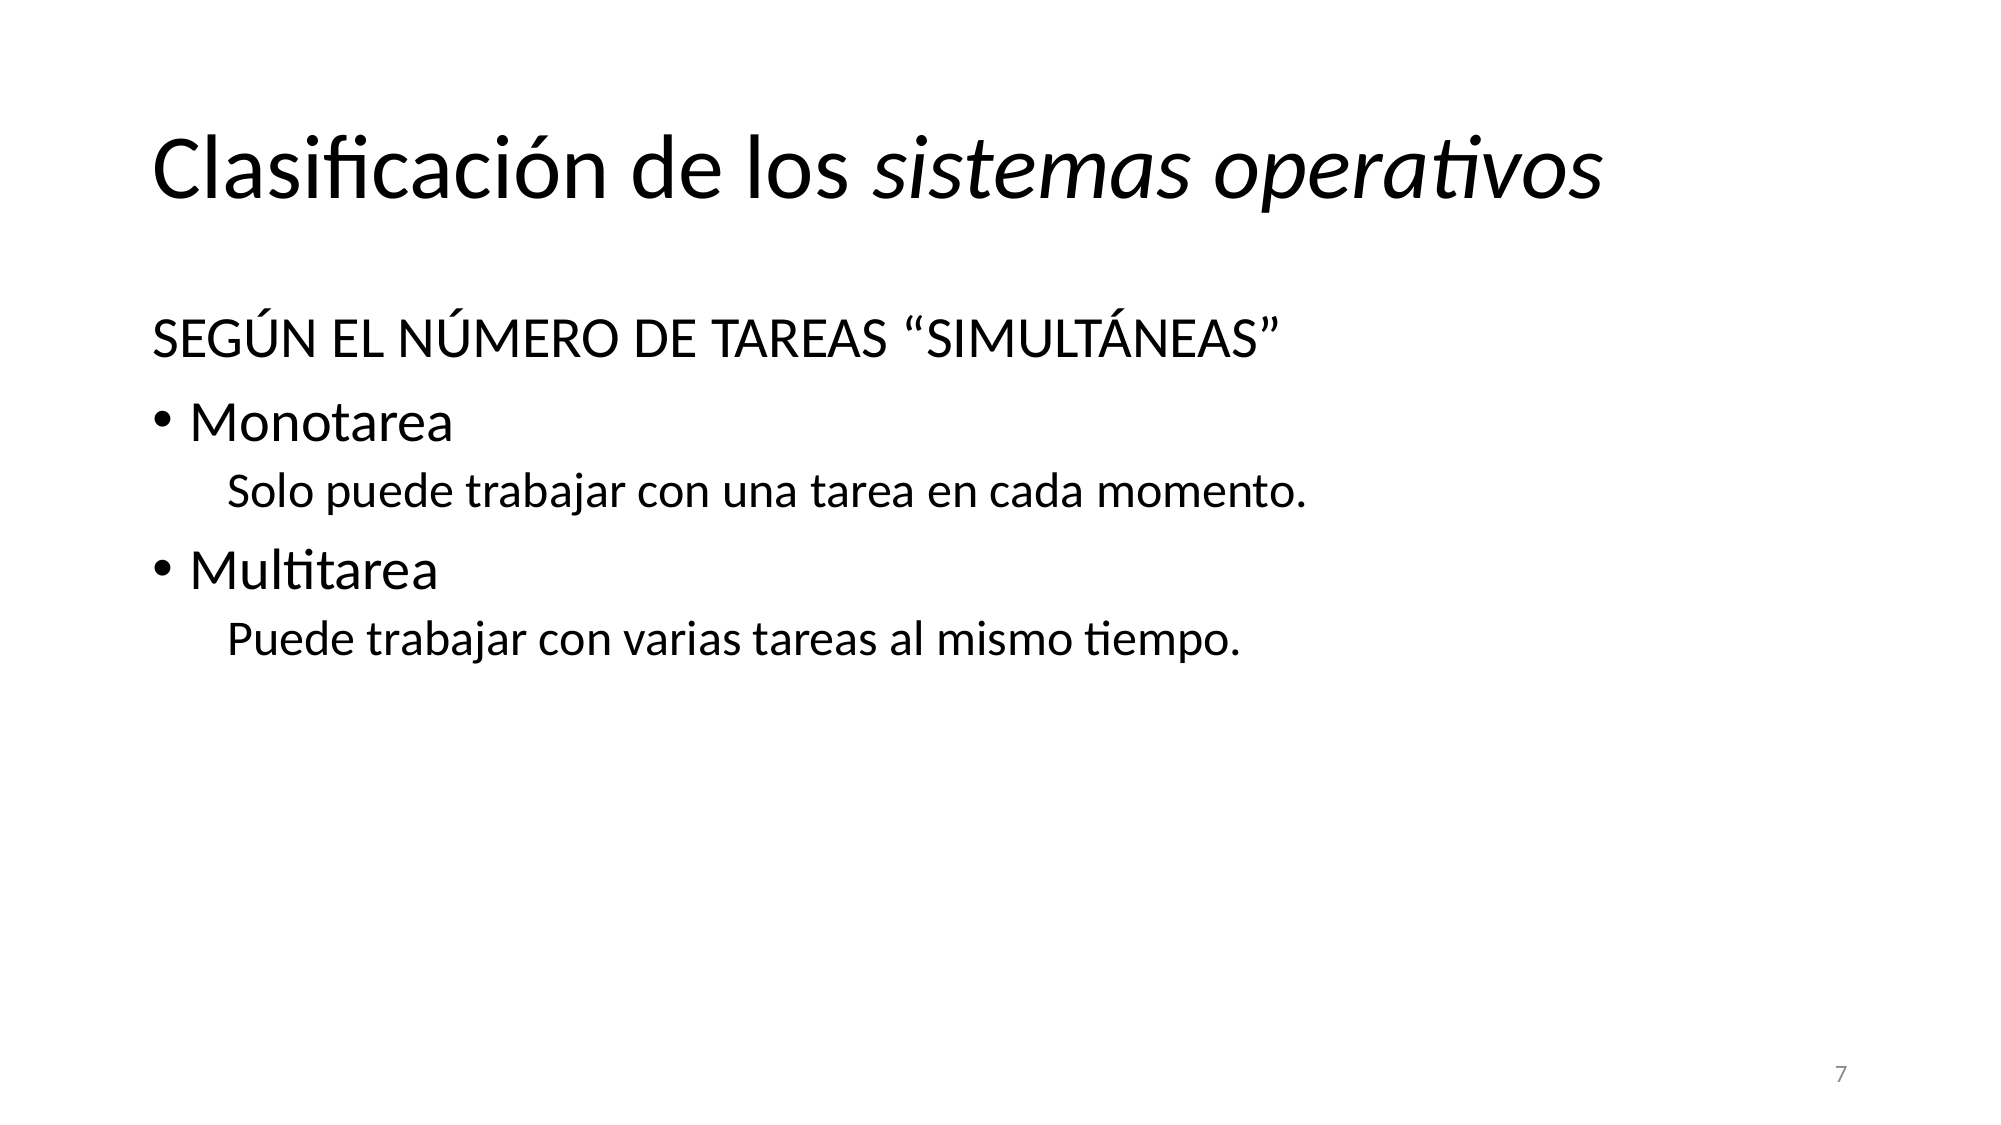

# Clasificación de los sistemas operativos
SEGÚN EL NÚMERO DE TAREAS “SIMULTÁNEAS”
Monotarea
Solo puede trabajar con una tarea en cada momento.
Multitarea
Puede trabajar con varias tareas al mismo tiempo.
7